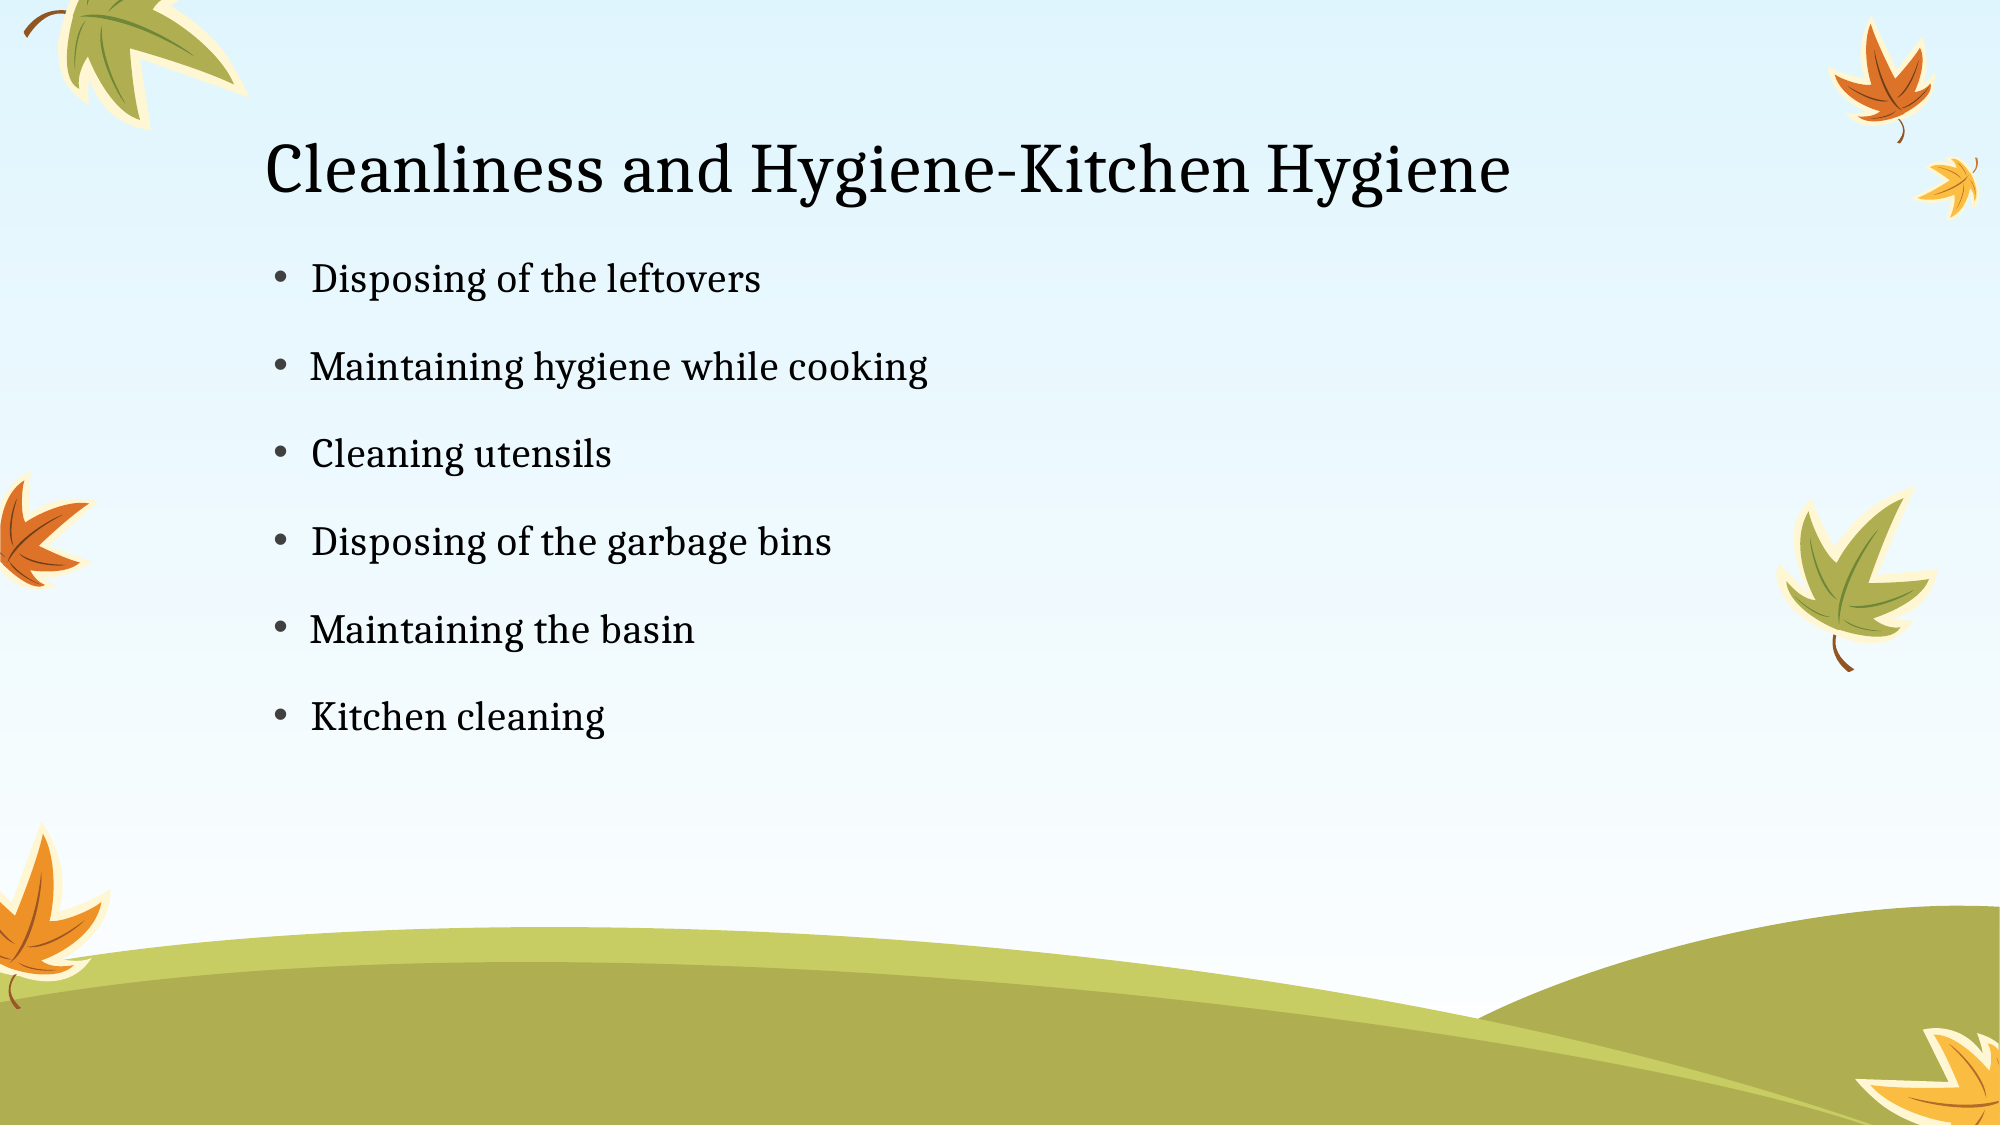

# Cleanliness and Hygiene-Kitchen Hygiene
Disposing of the leftovers
Maintaining hygiene while cooking
Cleaning utensils
Disposing of the garbage bins
Maintaining the basin
Kitchen cleaning